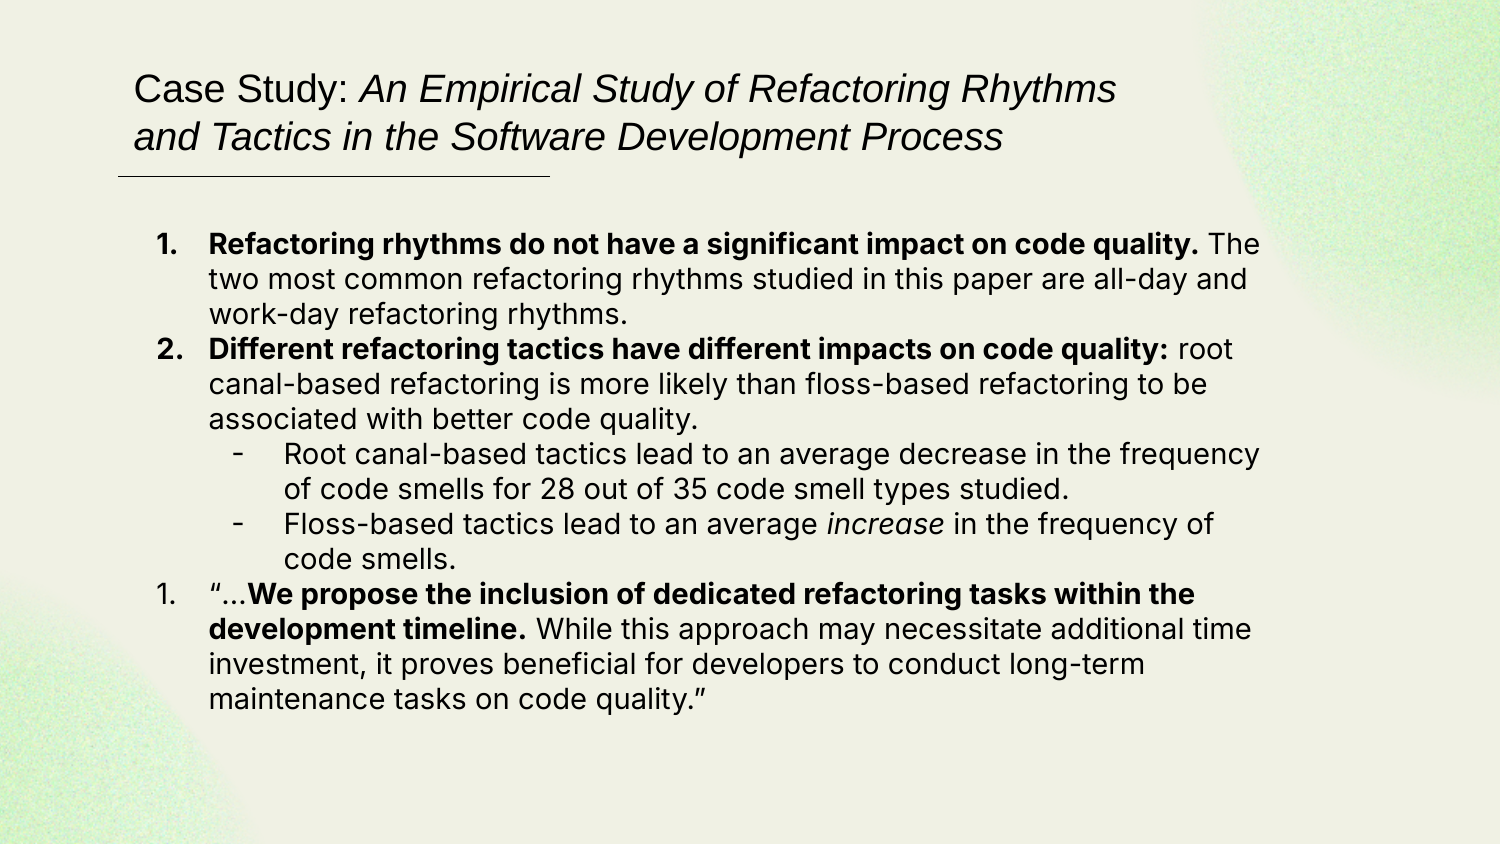

# Case Study: An Empirical Study of Refactoring Rhythms and Tactics in the Software Development Process
Refactoring rhythms do not have a significant impact on code quality. The two most common refactoring rhythms studied in this paper are all-day and work-day refactoring rhythms.
Different refactoring tactics have different impacts on code quality: root canal-based refactoring is more likely than floss-based refactoring to be associated with better code quality.
Root canal-based tactics lead to an average decrease in the frequency of code smells for 28 out of 35 code smell types studied.
Floss-based tactics lead to an average increase in the frequency of code smells.
“...We propose the inclusion of dedicated refactoring tasks within the development timeline. While this approach may necessitate additional time investment, it proves beneficial for developers to conduct long-term maintenance tasks on code quality.”